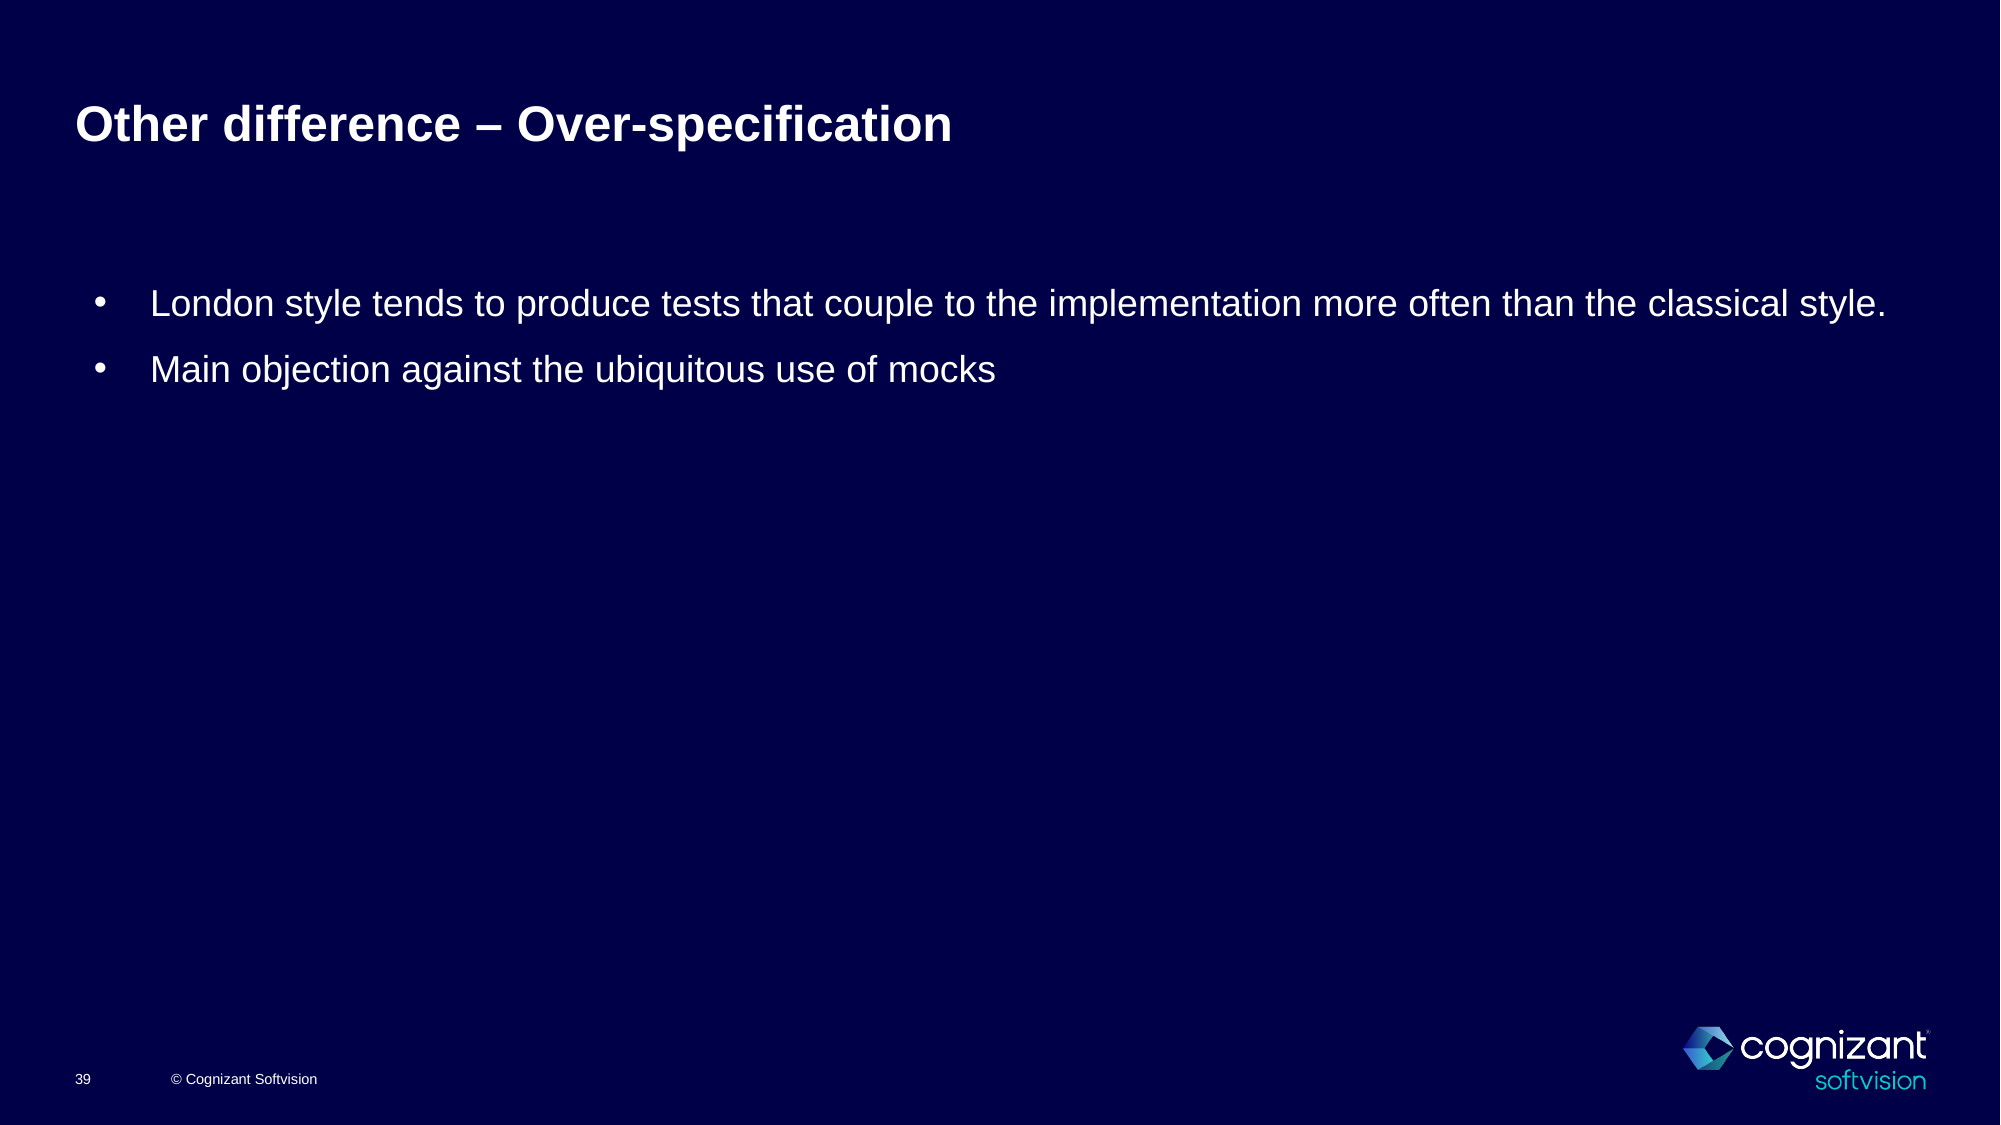

# Other difference – Over-specification
London style tends to produce tests that couple to the implementation more often than the classical style.
Main objection against the ubiquitous use of mocks

© Cognizant Softvision
39